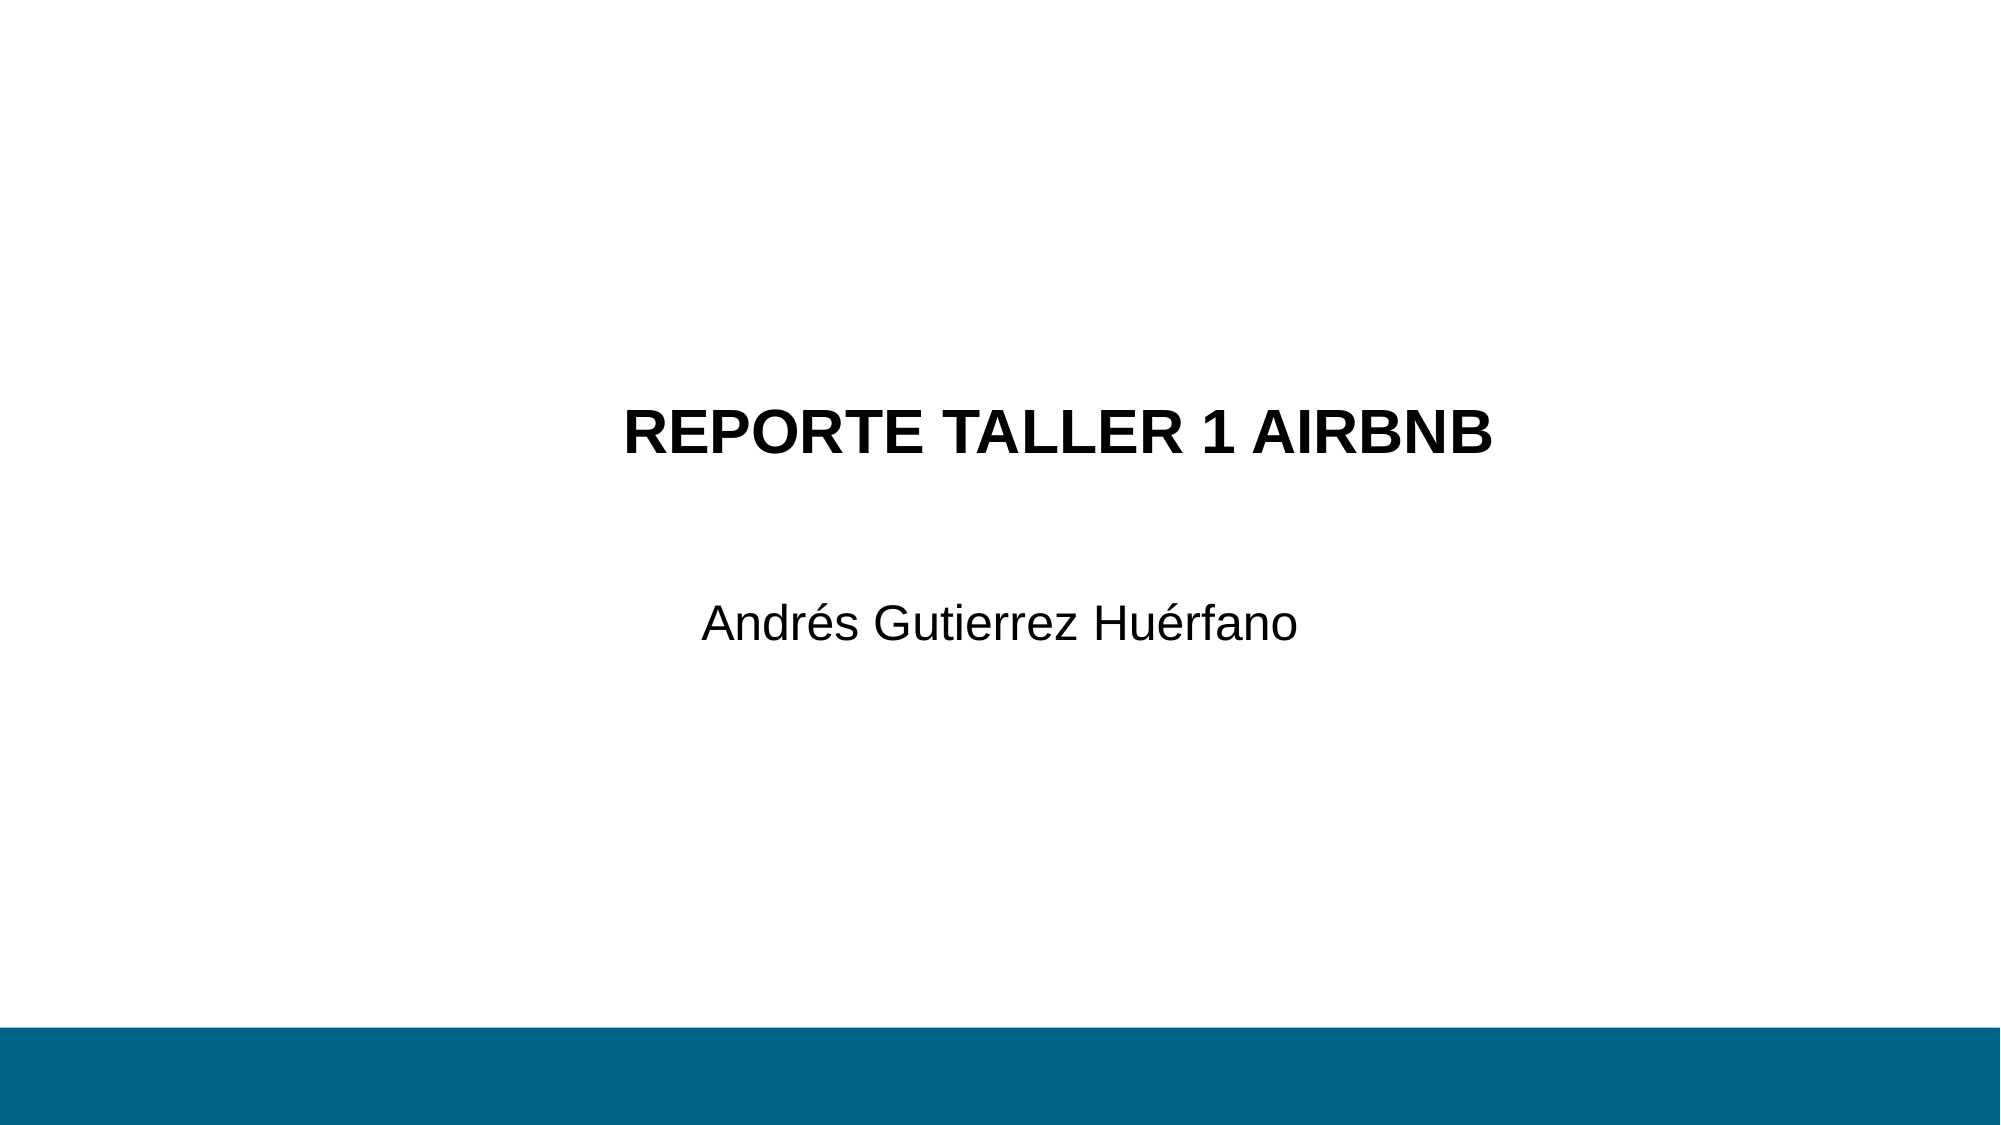

# REPORTE TALLER 1 AIRBNB
Andrés Gutierrez Huérfano

1